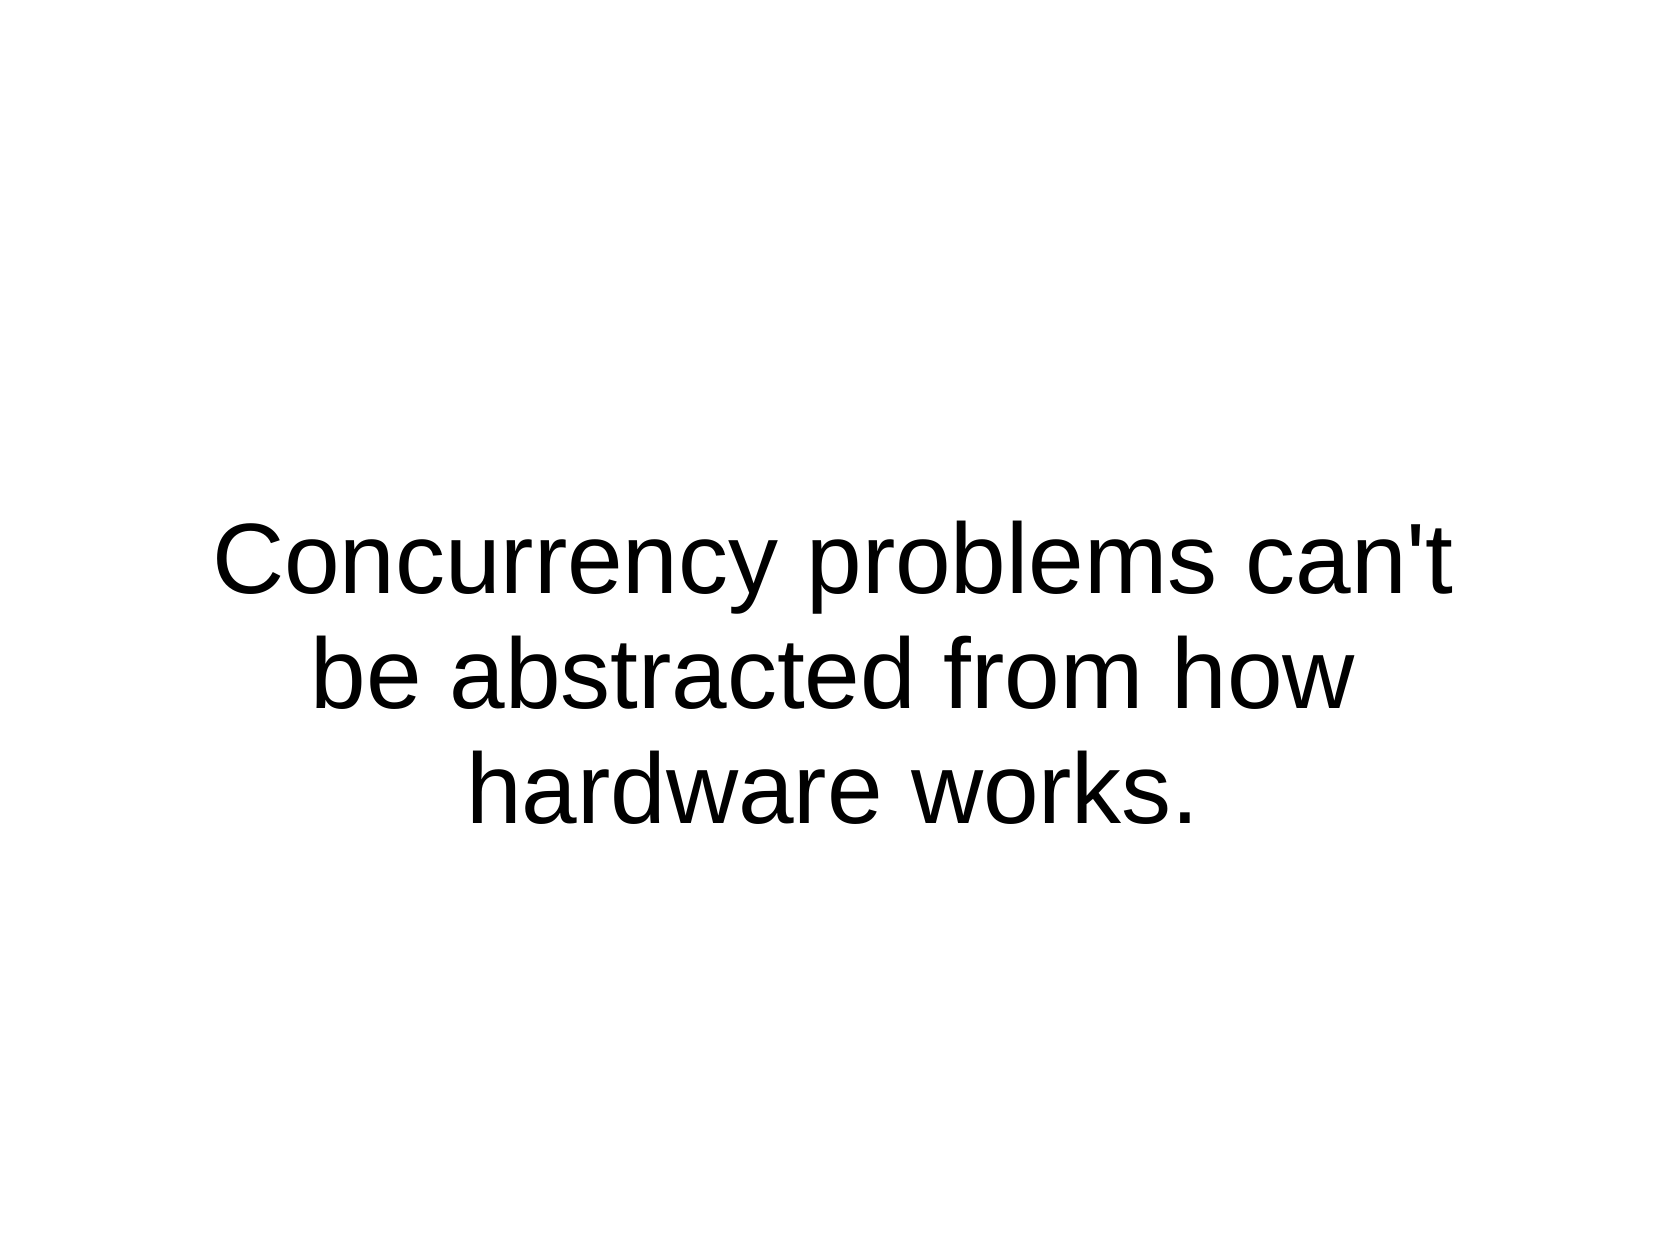

Concurrency
problems
can't
be
abstracted
from
how
hardware
works.